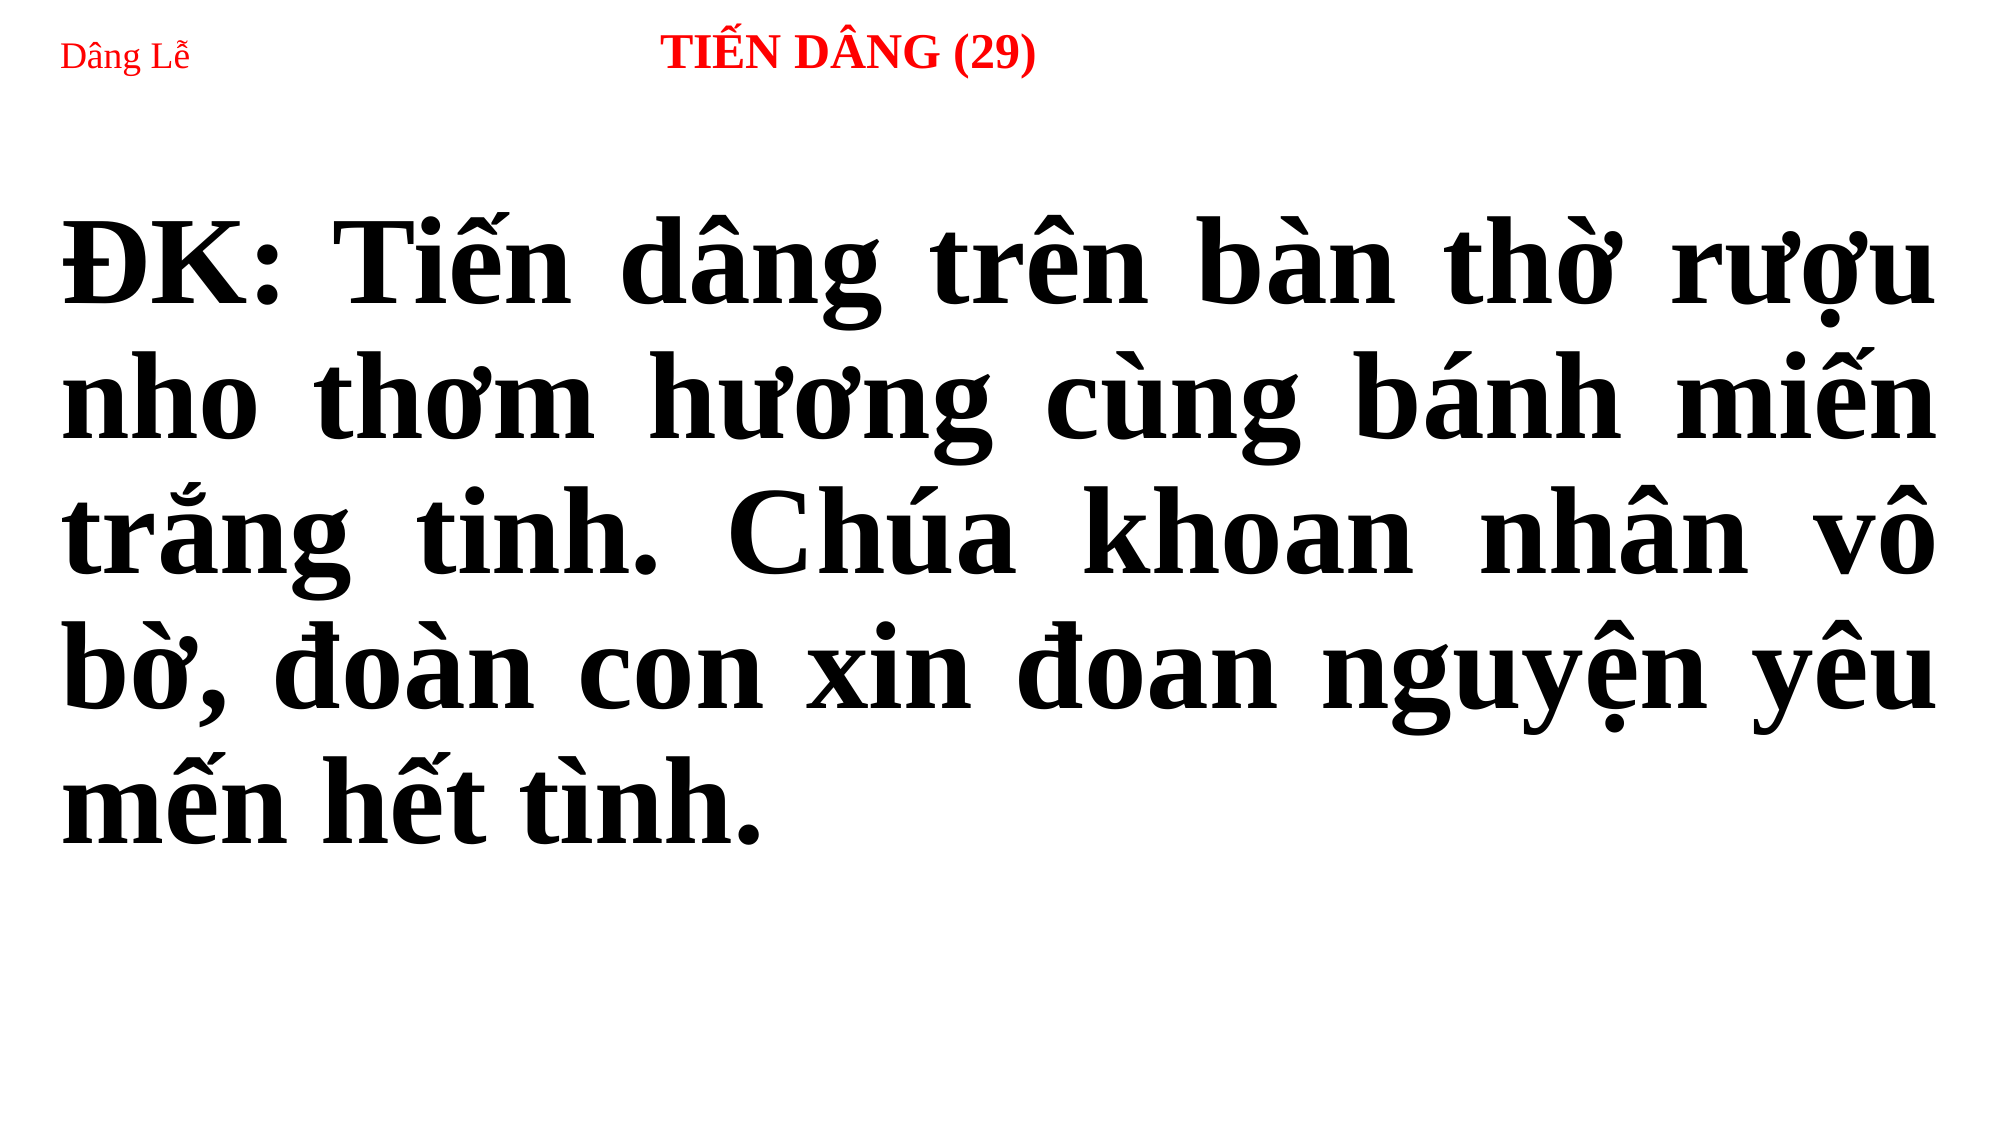

# Dâng Lễ                                    	TIẾN DÂNG (29)
ĐK: Tiến dâng trên bàn thờ rượu nho thơm hương cùng bánh miến trắng tinh. Chúa khoan nhân vô bờ, đoàn con xin đoan nguyện yêu mến hết tình.